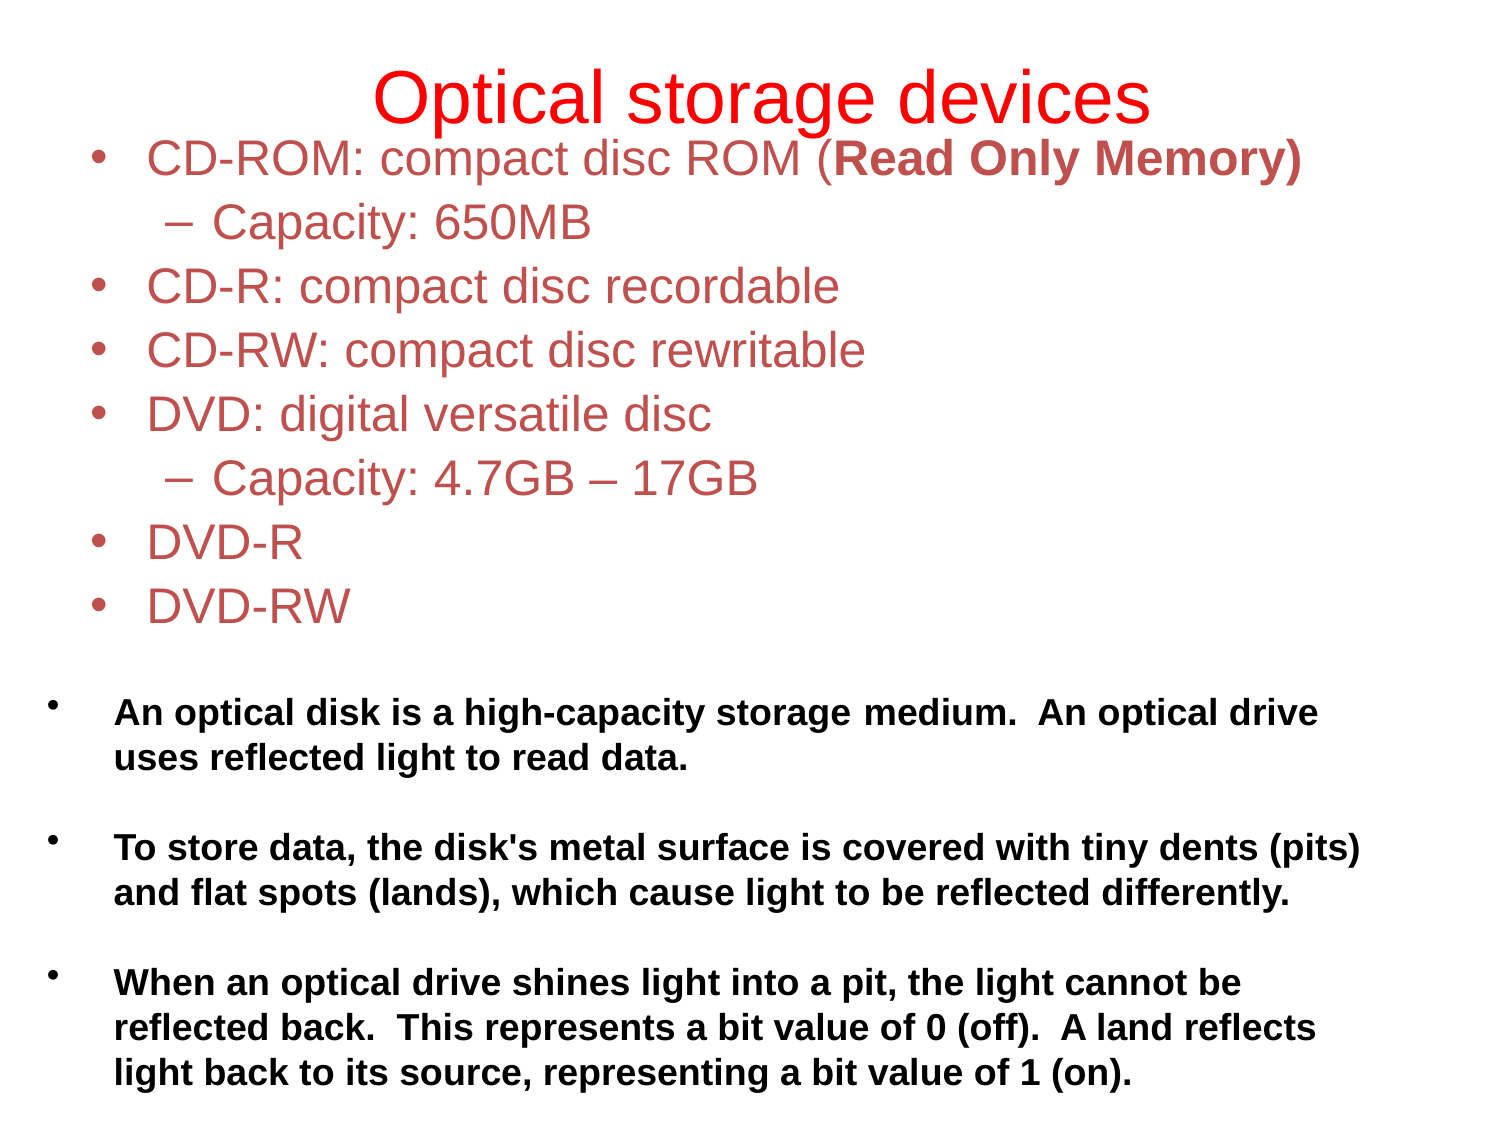

# Optical storage devices
CD-ROM: compact disc ROM (Read Only Memory)
Capacity: 650MB
CD-R: compact disc recordable
CD-RW: compact disc rewritable
DVD: digital versatile disc
Capacity: 4.7GB – 17GB
DVD-R
DVD-RW
An optical disk is a high-capacity storage 	medium.  An optical drive uses reflected light to read data.

To store data, the disk's metal surface is covered with tiny dents (pits) and flat spots (lands), which cause light to be reflected differently.

When an optical drive shines light into a pit, the light cannot be reflected back.  This represents a bit value of 0 (off).  A land reflects light back to its source, representing a bit value of 1 (on).